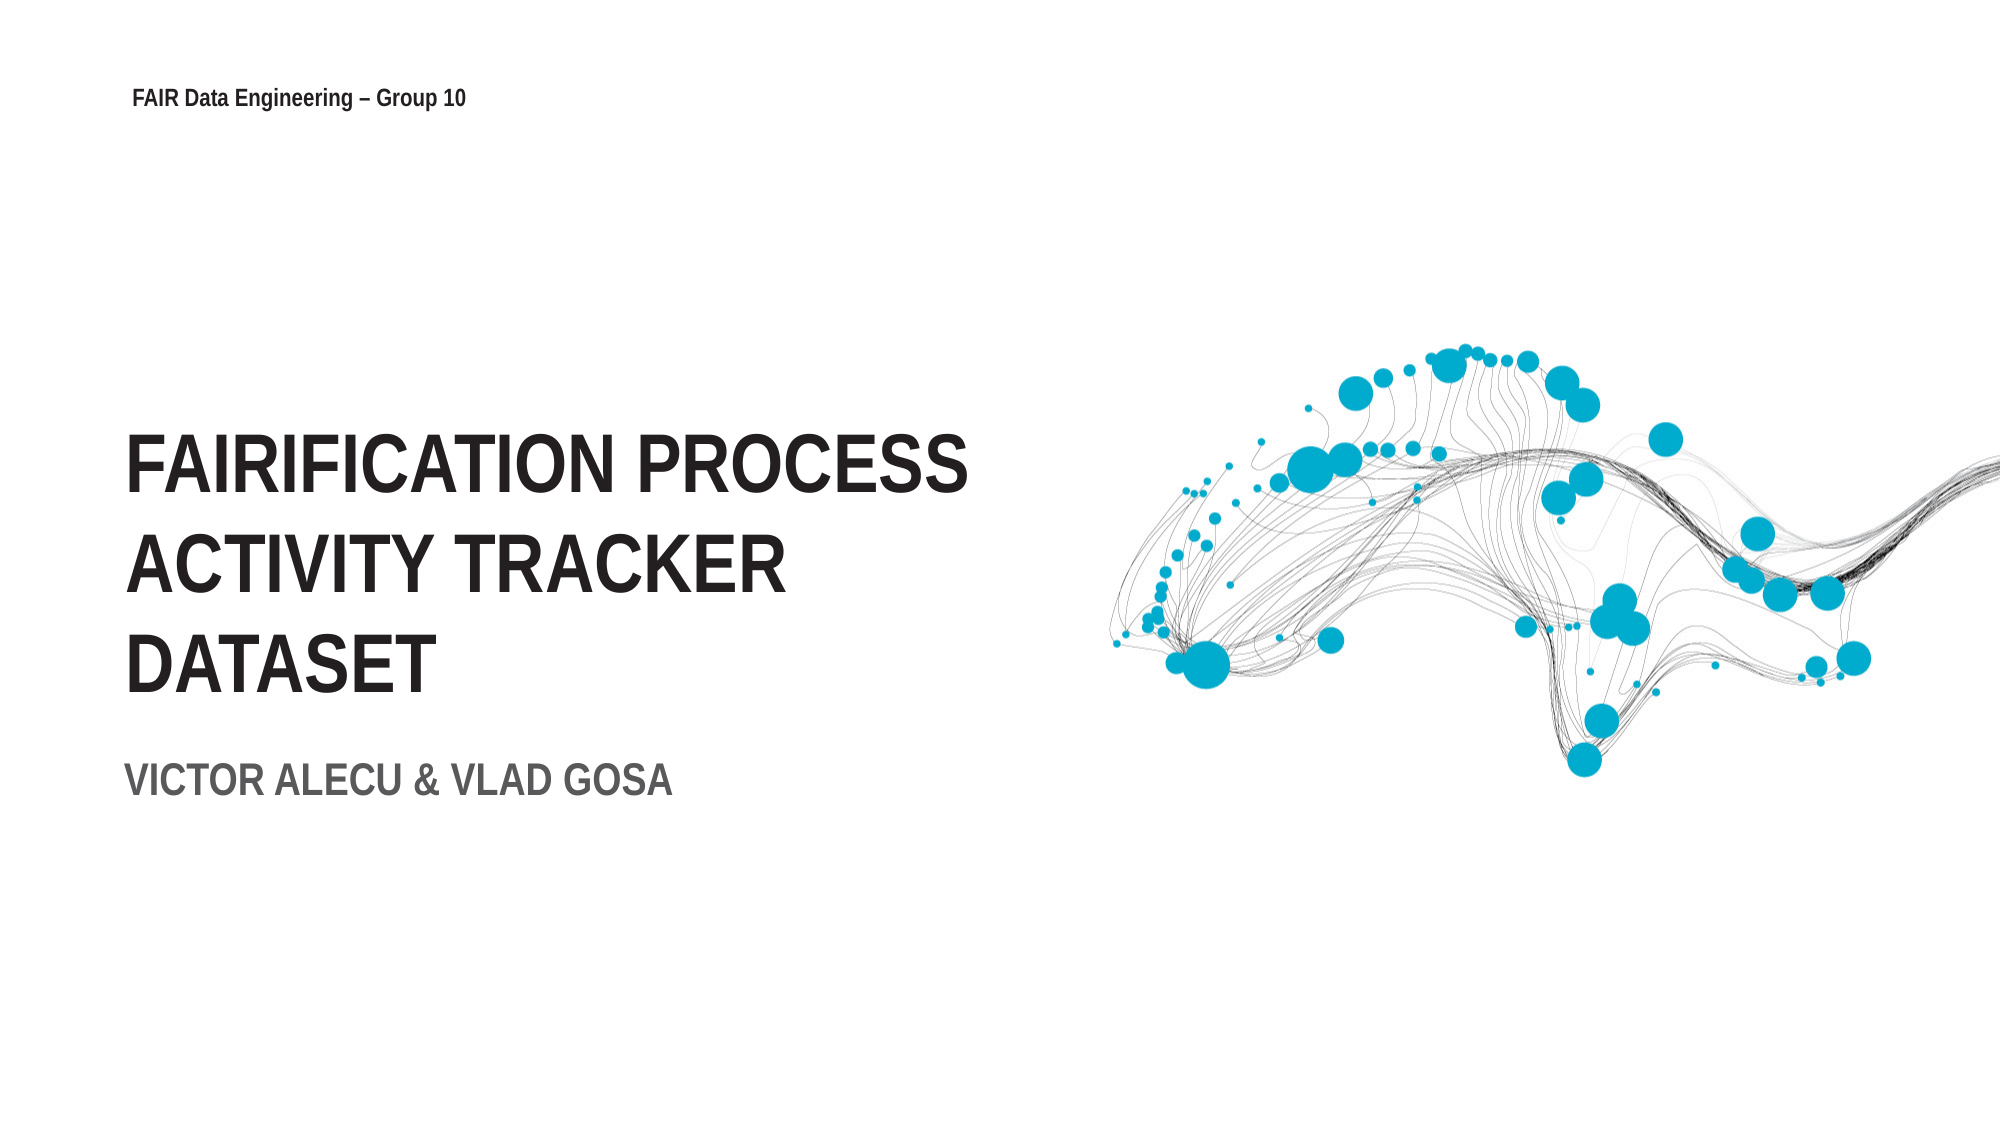

FAIR Data Engineering – Group 10
# FAIRification process activity tracker dataset
Victor Alecu & Vlad Gosa

1